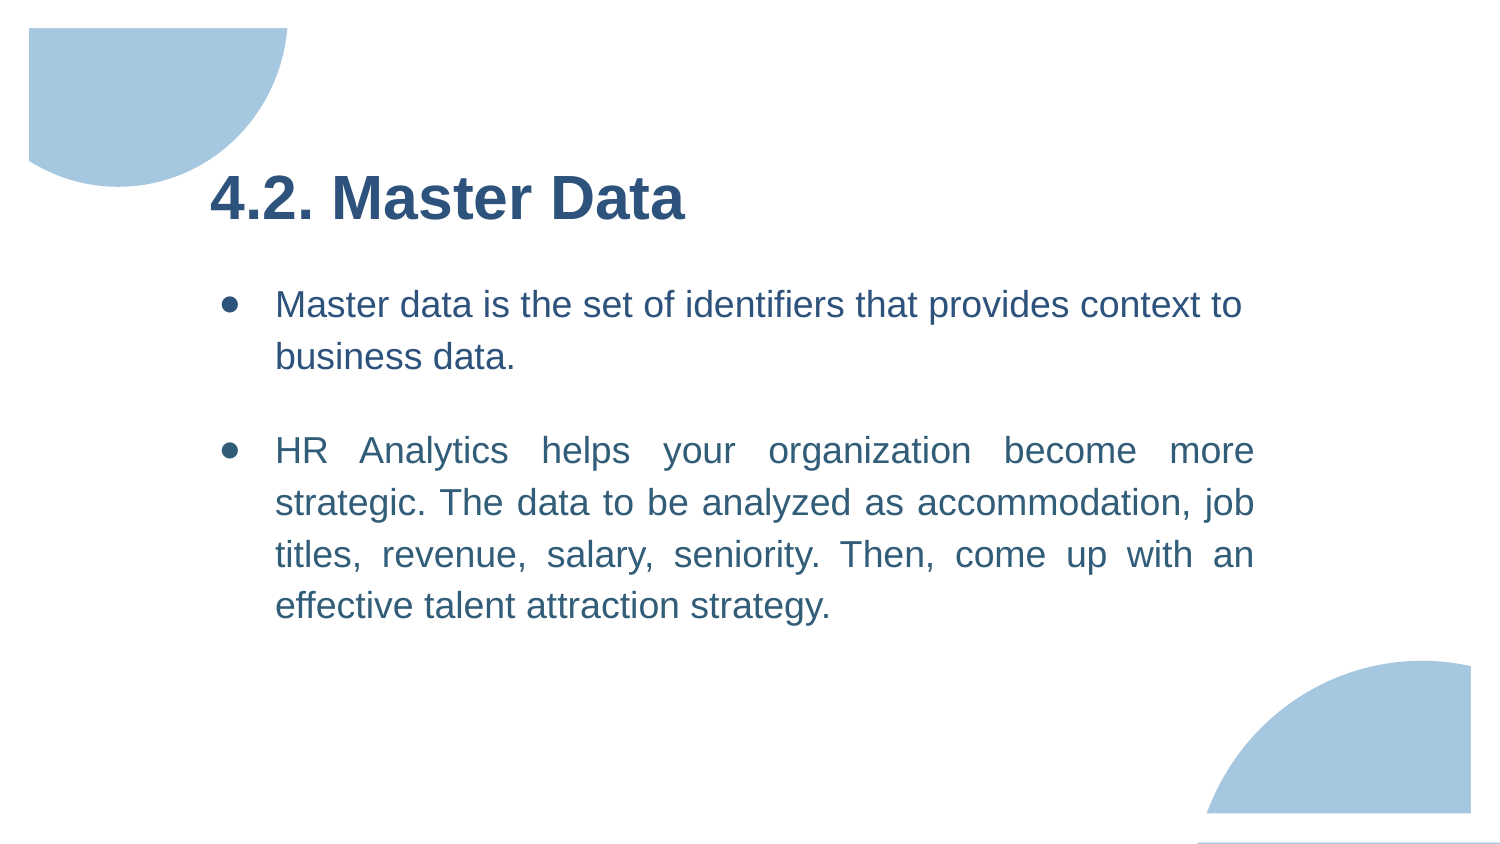

# 4.2. Master Data
Master data is the set of identifiers that provides context to business data.
HR Analytics helps your organization become more strategic. The data to be analyzed as accommodation, job titles, revenue, salary, seniority. Then, come up with an effective talent attraction strategy.